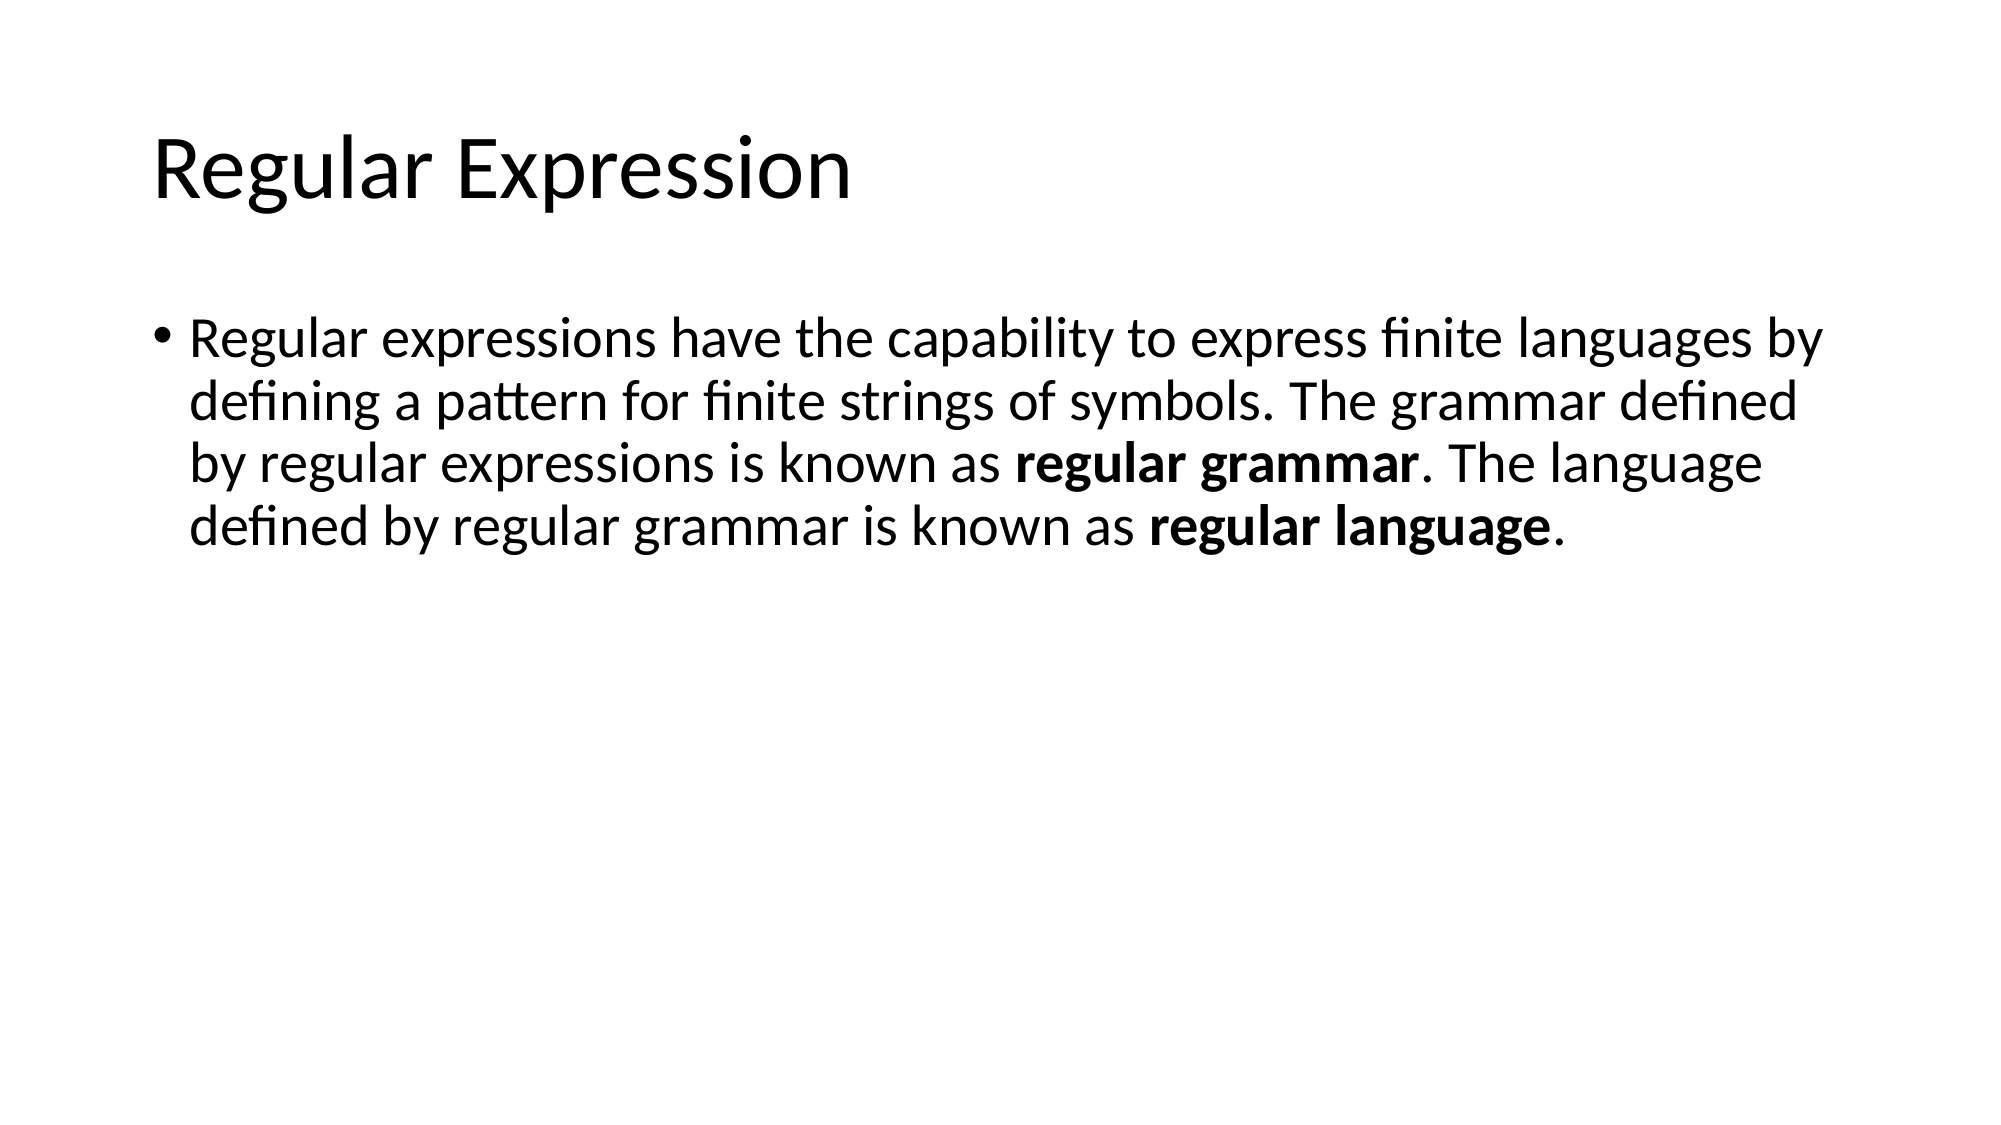

# Regular Expression
Regular expressions have the capability to express finite languages by defining a pattern for finite strings of symbols. The grammar defined by regular expressions is known as regular grammar. The language defined by regular grammar is known as regular language.